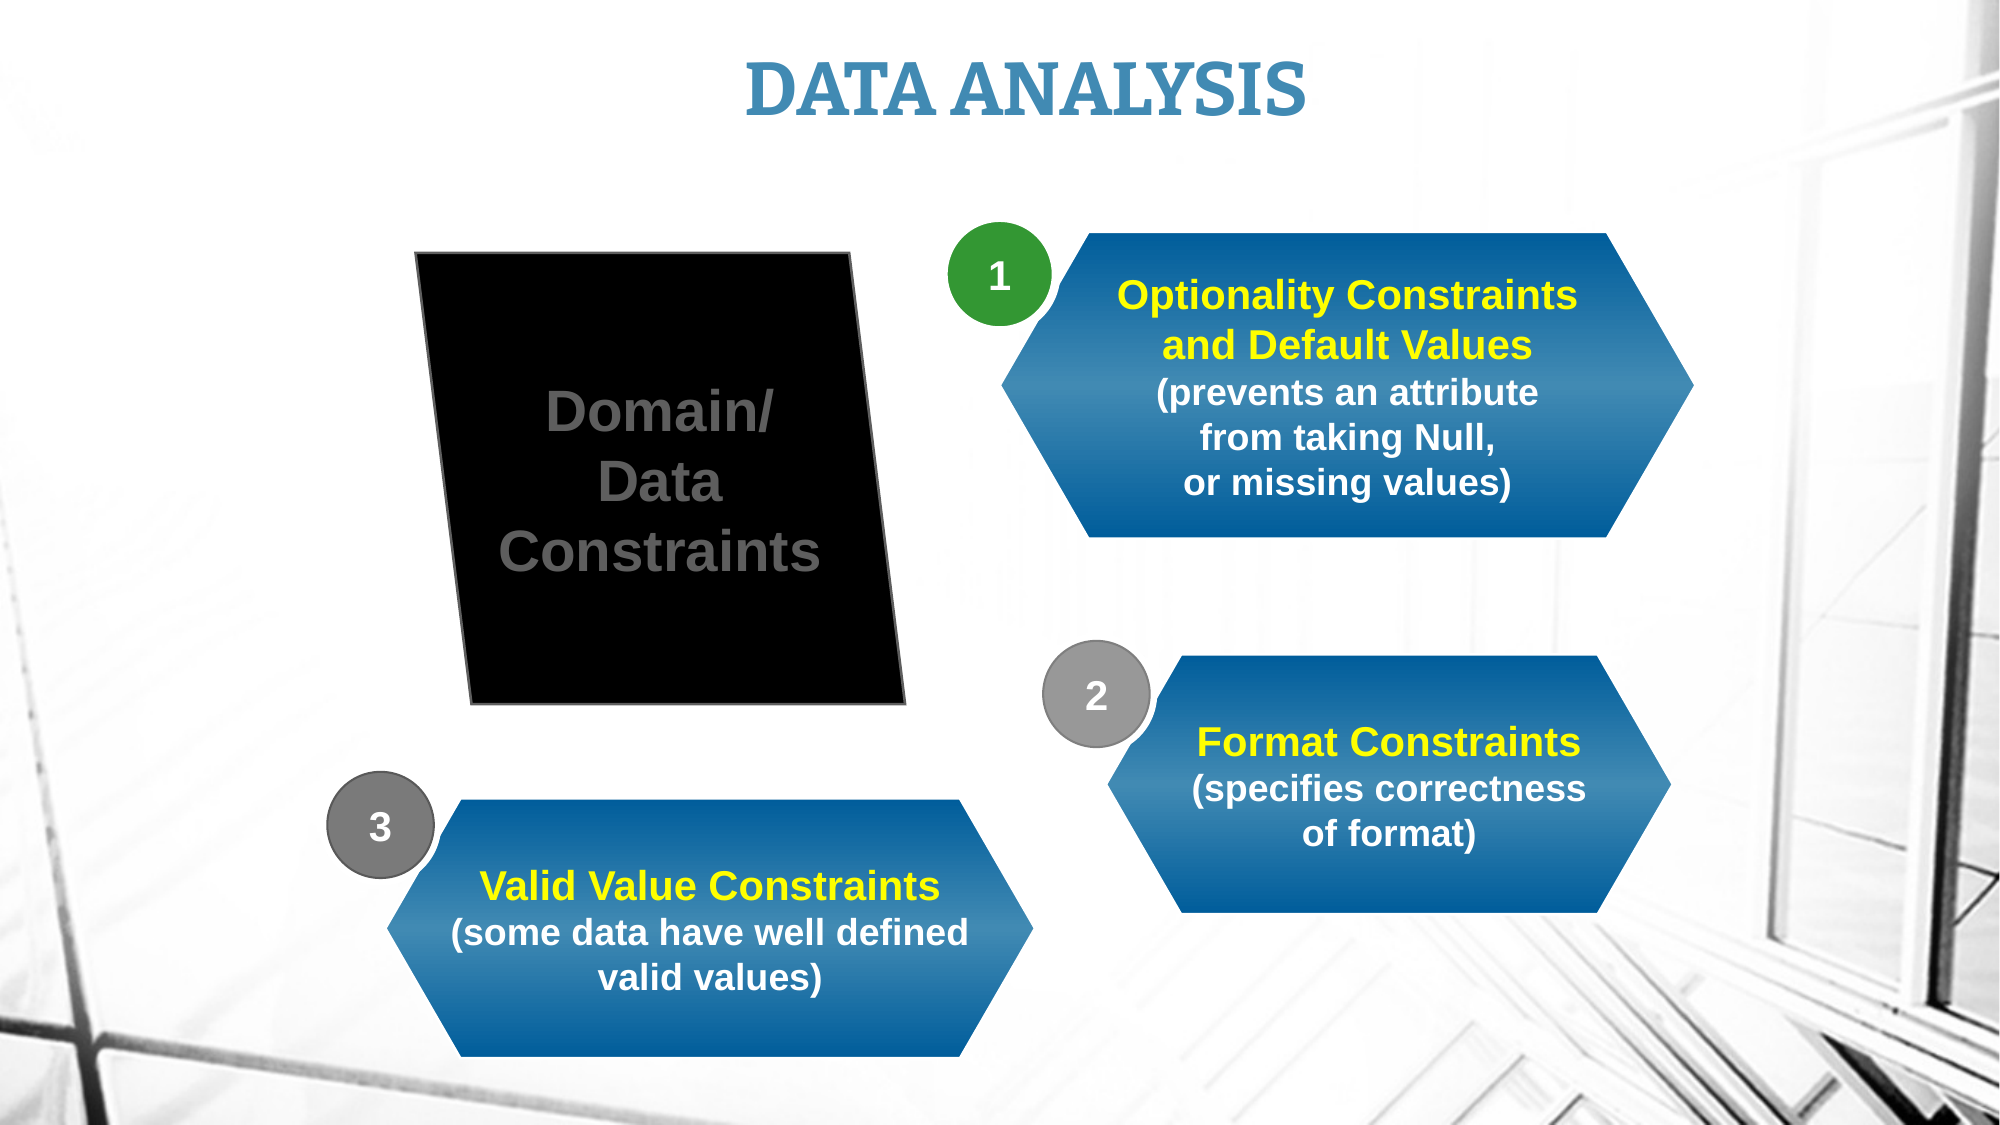

# DATA ANALYSIS

1
Optionality Constraints
and Default Values
(prevents an attribute
from taking Null,
or missing values)
Domain/
Data
Constraints

2
Format Constraints
(specifies correctness
of format)

3
Valid Value Constraints
(some data have well defined
valid values)